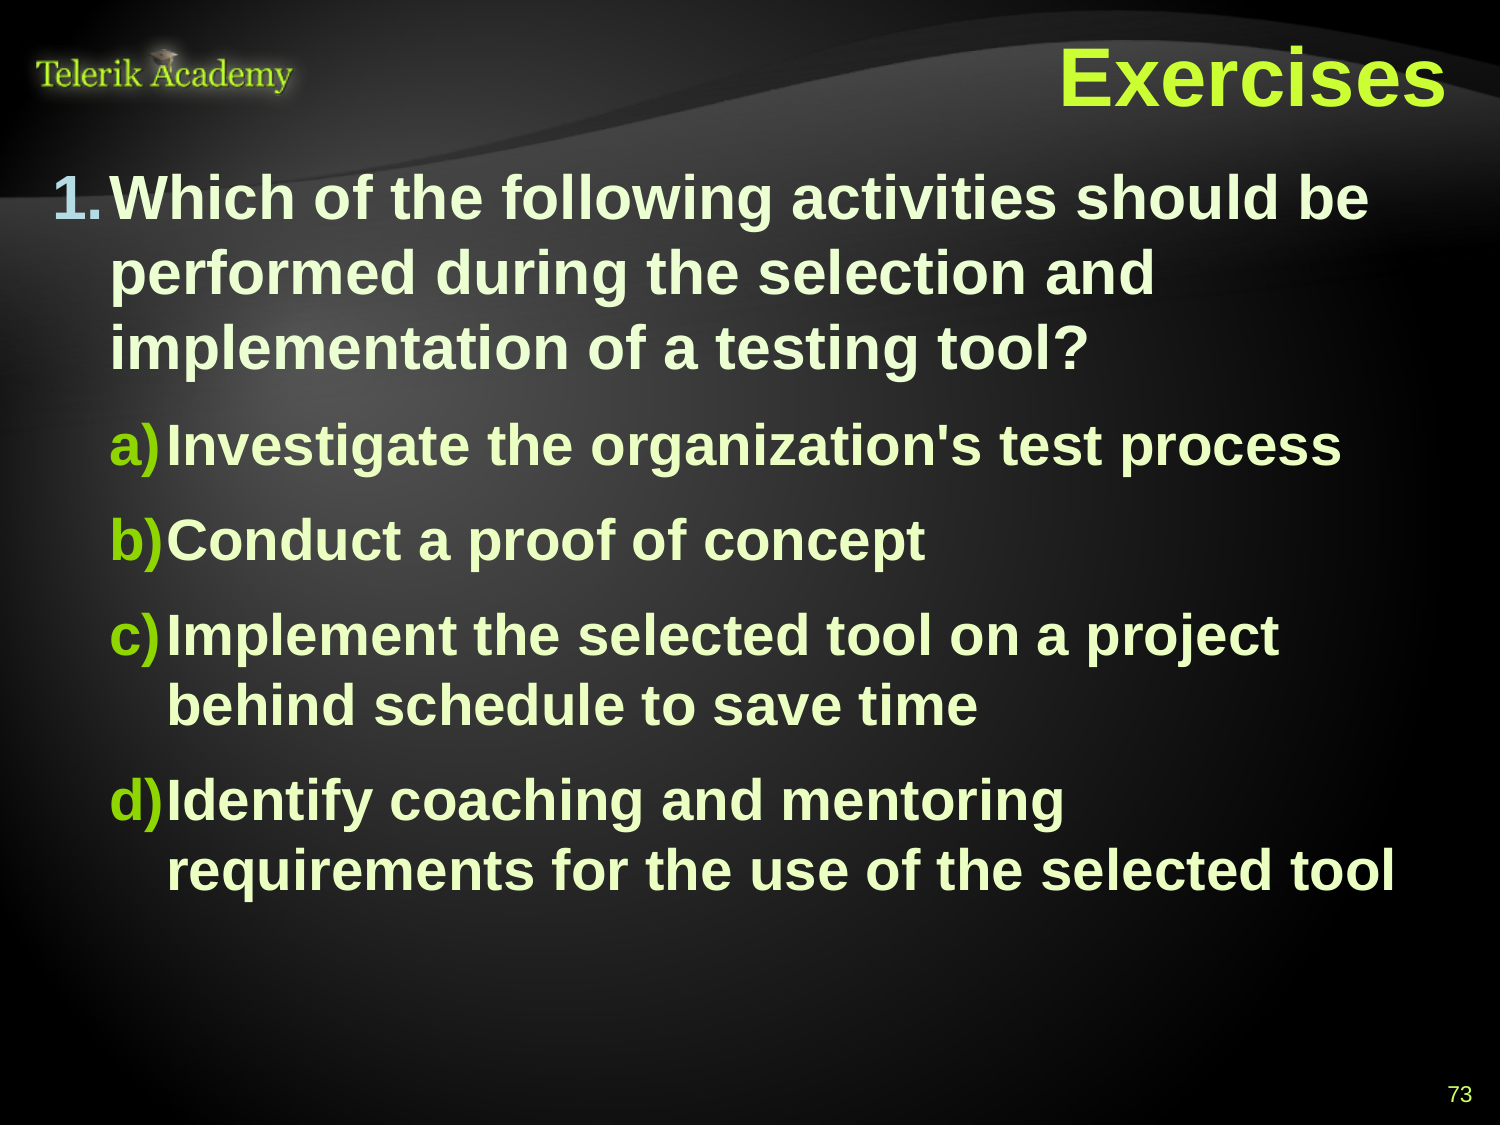

# Exercises
Which of the following activities should be performed during the selection and implementation of a testing tool?
Investigate the organization's test process
Conduct a proof of concept
Implement the selected tool on a project behind schedule to save time
Identify coaching and mentoring requirements for the use of the selected tool
73